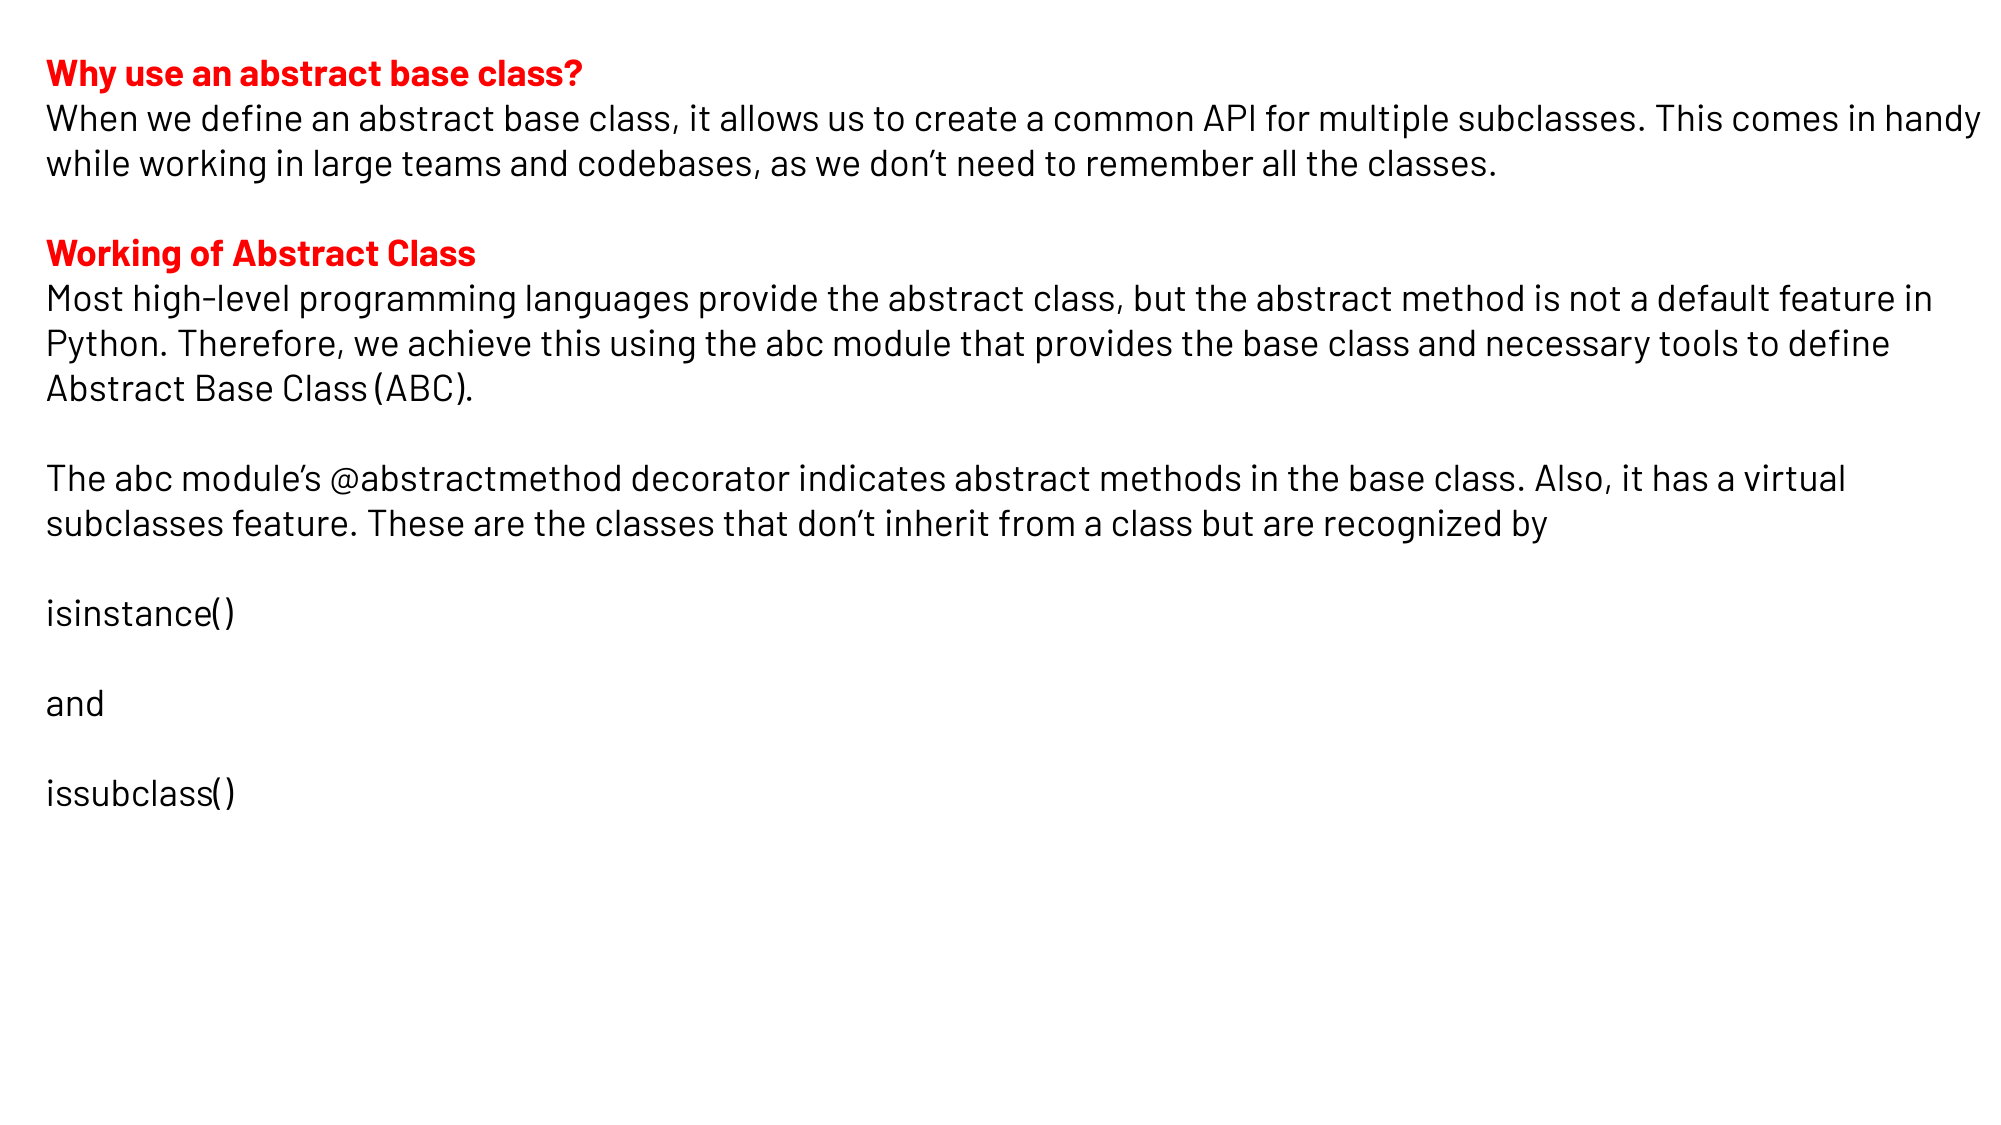

Why use an abstract base class?
When we define an abstract base class, it allows us to create a common API for multiple subclasses. This comes in handy while working in large teams and codebases, as we don’t need to remember all the classes.

Working of Abstract Class
Most high-level programming languages provide the abstract class, but the abstract method is not a default feature in Python. Therefore, we achieve this using the abc module that provides the base class and necessary tools to define Abstract Base Class (ABC).

The abc module’s @abstractmethod decorator indicates abstract methods in the base class. Also, it has a virtual subclasses feature. These are the classes that don’t inherit from a class but are recognized by

isinstance()

and

issubclass()